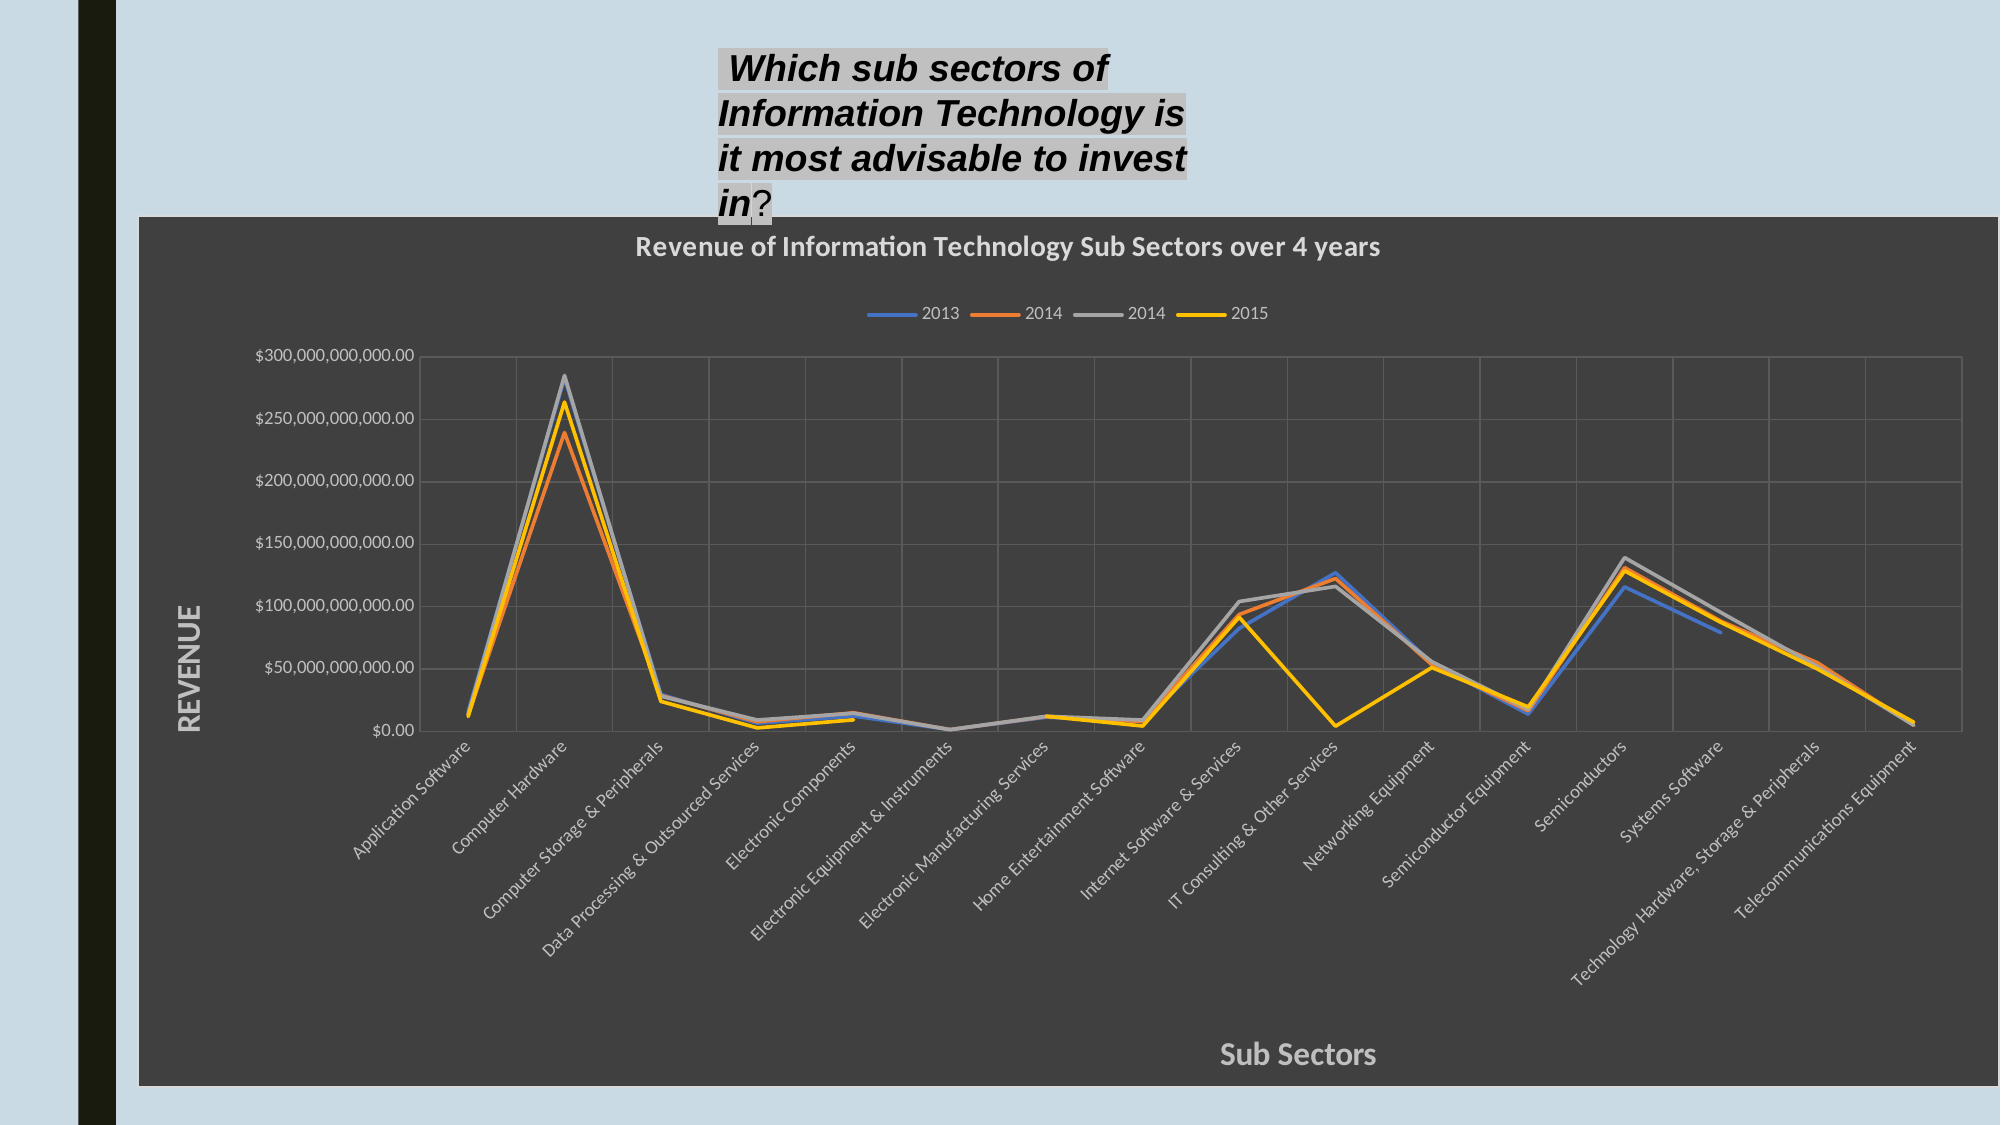

Which sub sectors of Information Technology is it most advisable to invest in?

### Chart: Revenue of Information Technology Sub Sectors over 4 years

| Category |  |  |  |  |
|---|---|---|---|---|
| Application Software | 15965440000.0 | 13335965000.0 | 13793711000.0 | 11958530000.0 |
| Computer Hardware | 283208000000.0 | 239446000000.0 | 285178000000.0 | 263877000000.0 |
| Computer Storage & Peripherals | 29702000000.0 | 28854000000.0 | 28311000000.0 | 24154000000.0 |
| Data Processing & Outsourced Services | 6694986000.0 | 7857176000.0 | 9213464000.0 | 2898150000.0 |
| Electronic Components | 12433700000.0 | 15060500000.0 | 14679700000.0 | 9390000000.0 |
| Electronic Equipment & Instruments | 1496372000.0 | 1530654000.0 | 1557067000.0 | None |
| Electronic Manufacturing Services | 11390000000.0 | 11973000000.0 | 12233000000.0 | 12238000000.0 |
| Home Entertainment Software | 8380000000.0 | 7983000000.0 | 9179000000.0 | 4396000000.0 |
| Internet Software & Services | 82547685000.0 | 93811516000.0 | 104148247000.0 | 91631150000.0 |
| IT Consulting & Other Services | 127216200000.0 | 122595700000.0 | 116271746000.0 | 4250447000.0 |
| Networking Equipment | 54757414000.0 | 53501146000.0 | 55938623000.0 | 51242034000.0 |
| Semiconductor Equipment | 13950697000.0 | 16608717000.0 | 17732361000.0 | 19695386000.0 |
| Semiconductors | 115899975000.0 | 131287825000.0 | 139316972000.0 | 128722286000.0 |
| Systems Software | 79177817000.0 | 88367615000.0 | 95369489000.0 | 87372230000.0 |
| Technology Hardware, Storage & Peripherals | None | 55123000000.0 | 52107000000.0 | 50123000000.0 |
| Telecommunications Equipment | 5112000000.0 | 5012000000.0 | 5083000000.0 | 7467000000.0 |